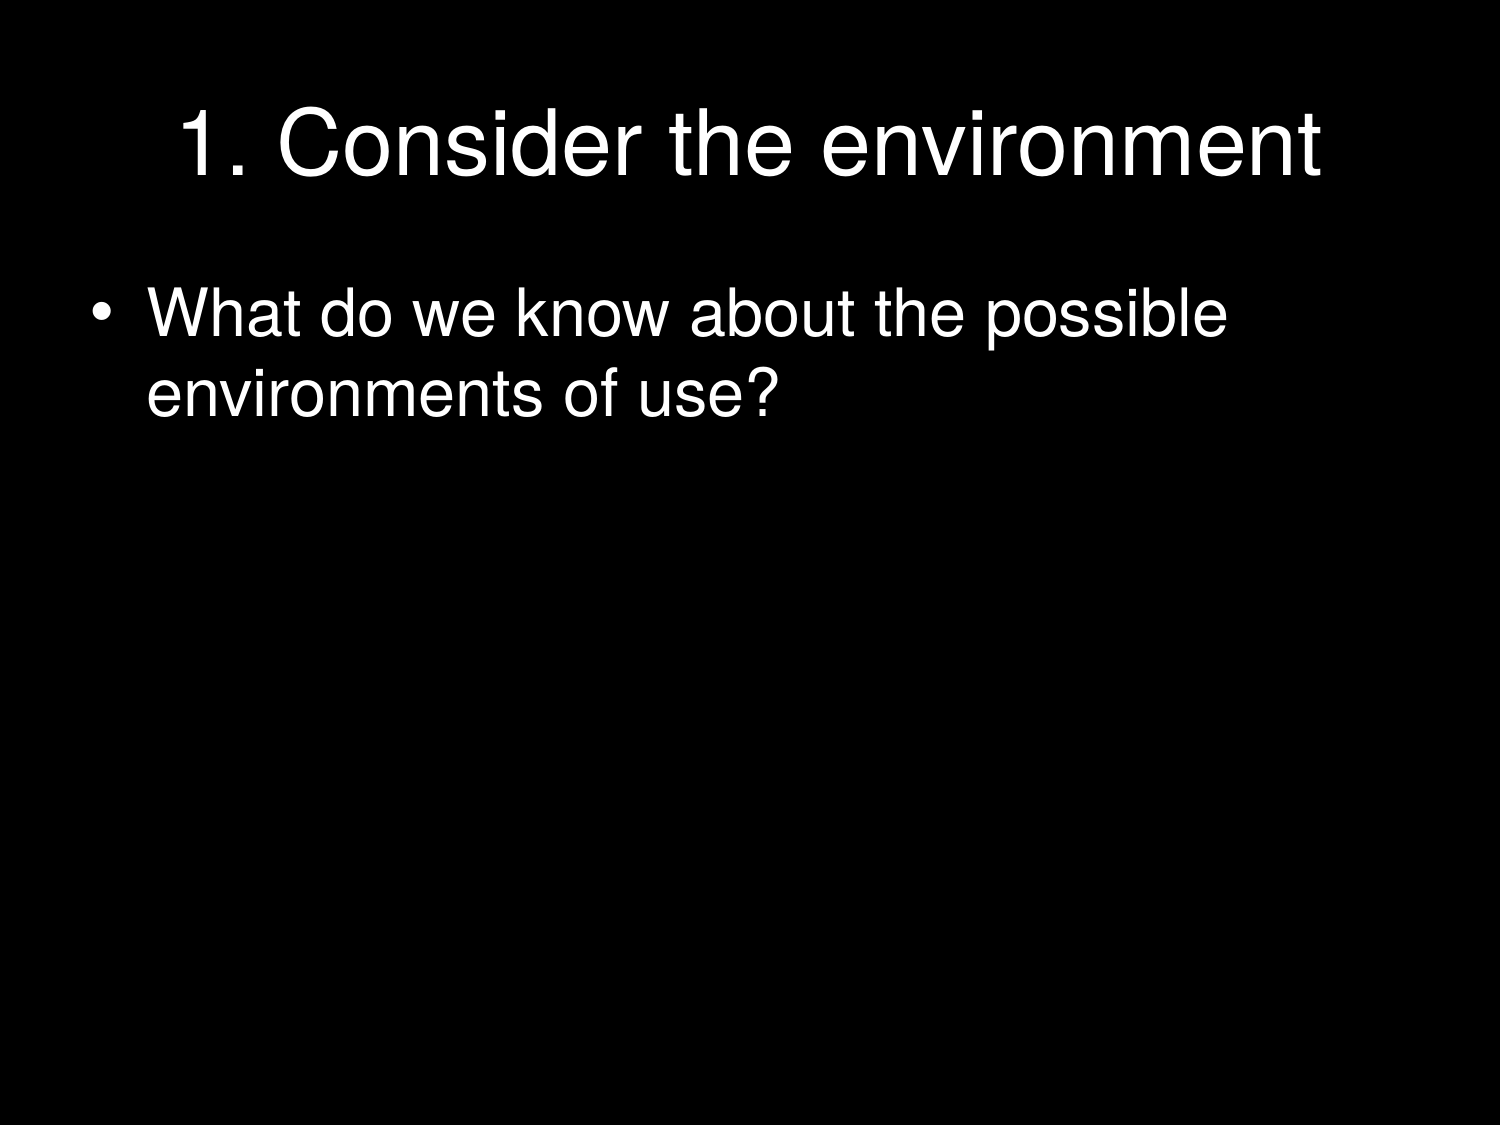

# 1. Consider the environment
What do we know about the possible environments of use?